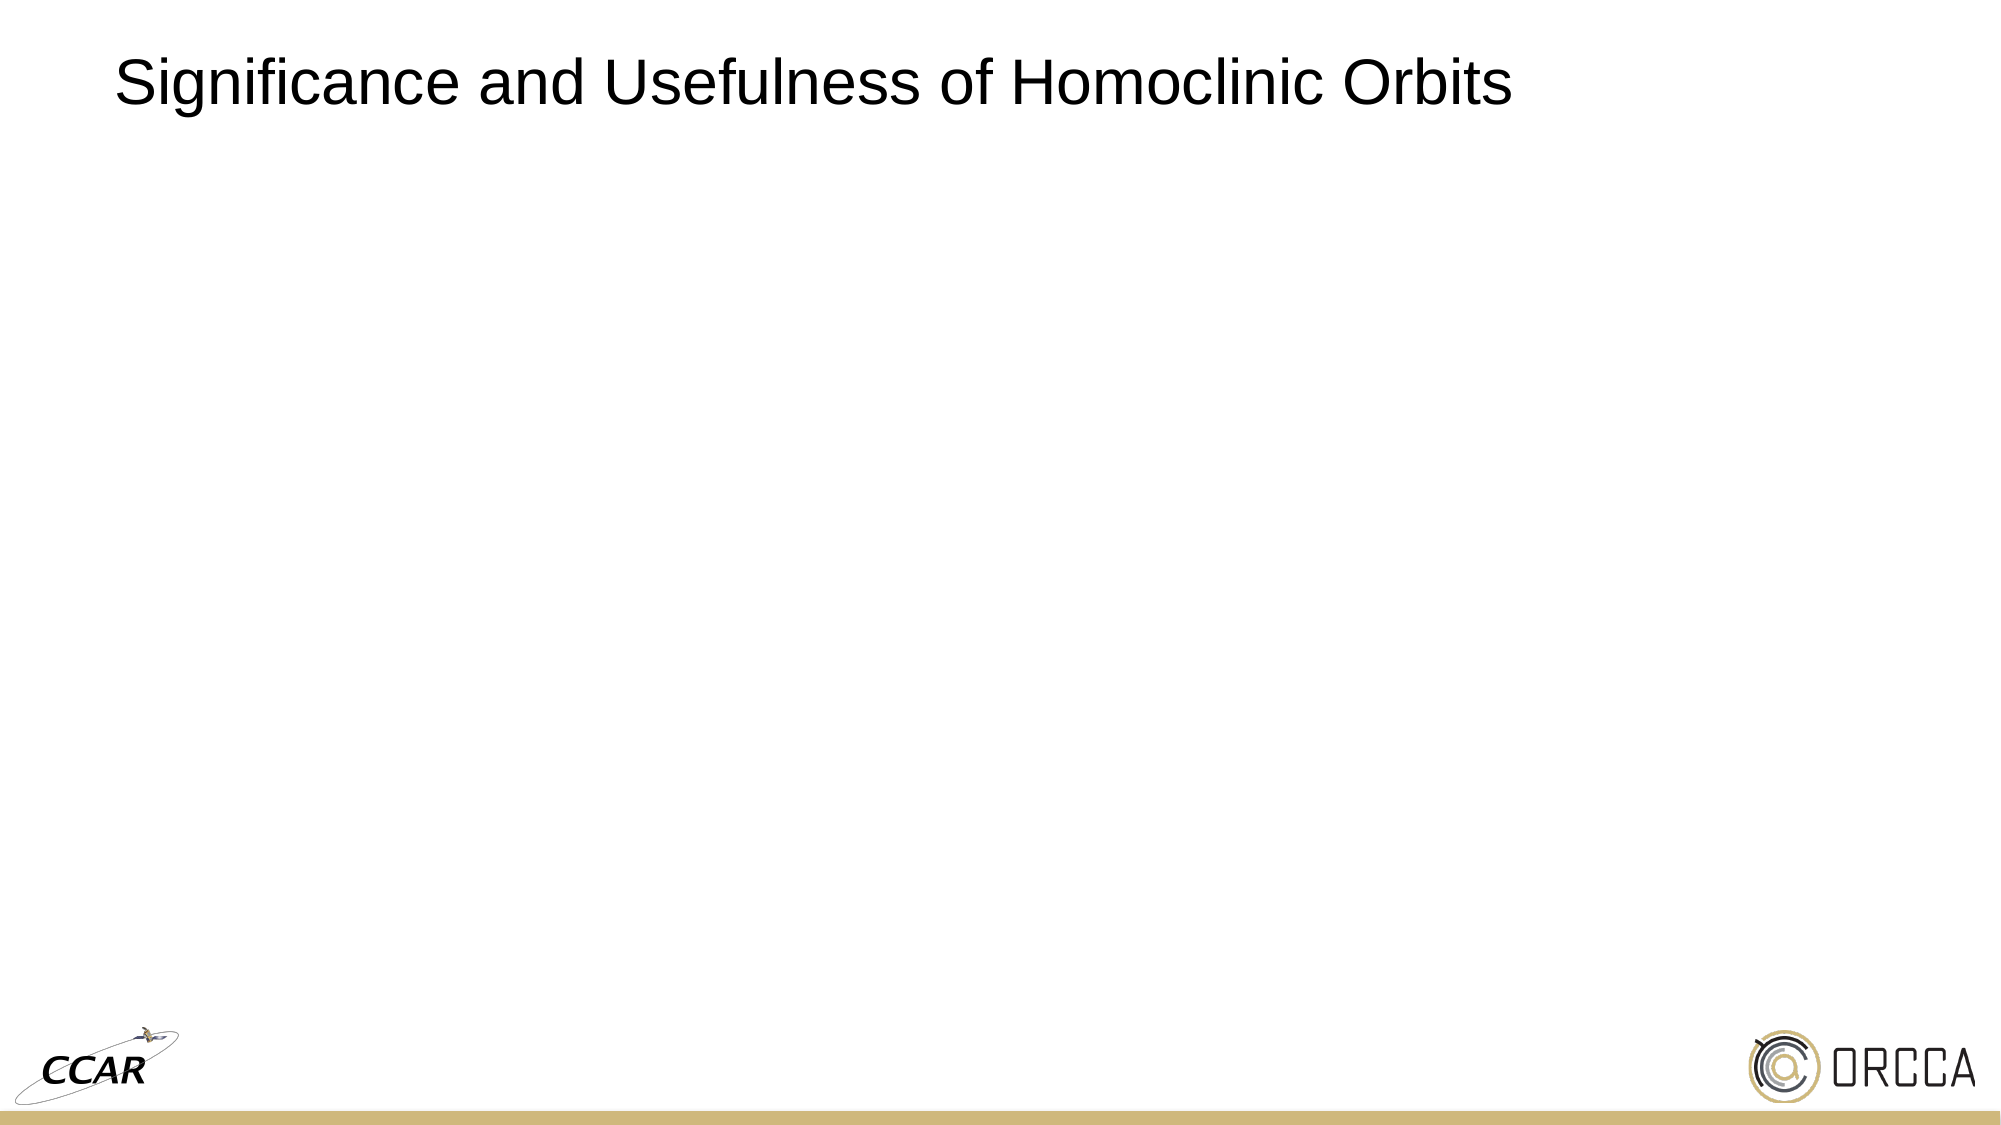

# Significance and Usefulness of Homoclinic Orbits